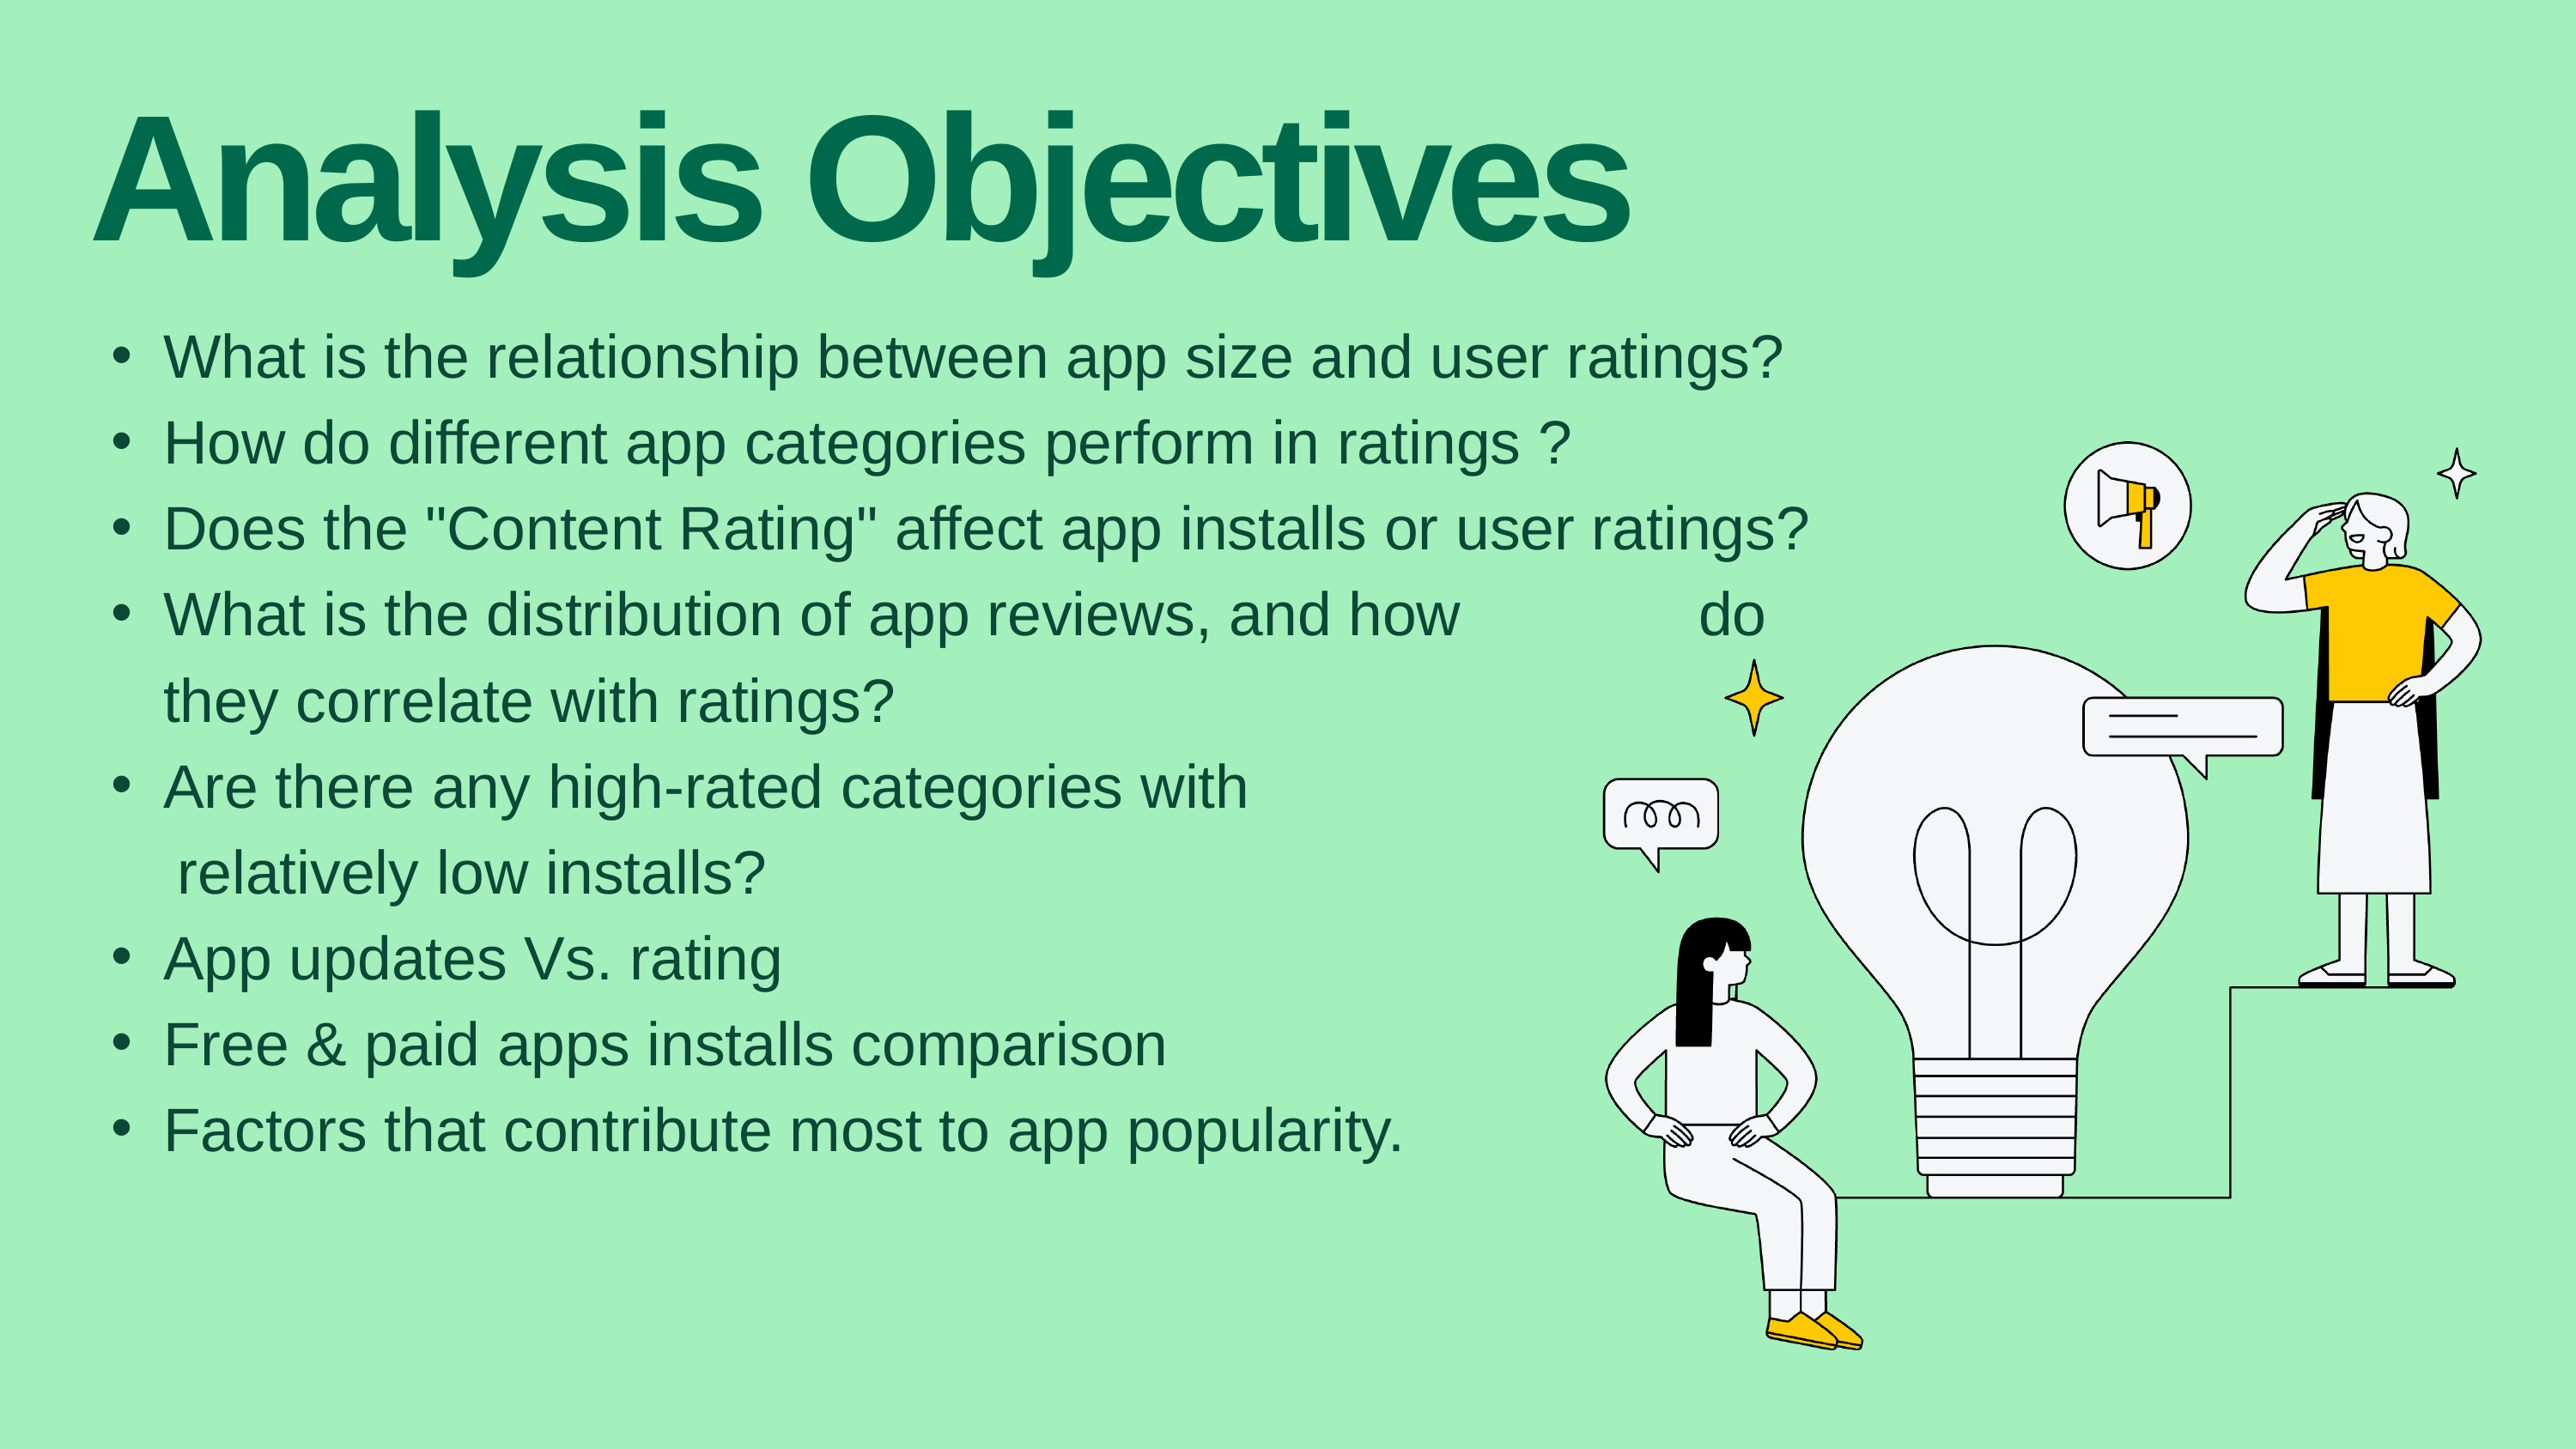

Analysis Objectives
What is the relationship between app size and user ratings?
How do different app categories perform in ratings ?
Does the "Content Rating" affect app installs or user ratings?
What is the distribution of app reviews, and how              do they correlate with ratings?
Are there any high-rated categories with
       relatively low installs?
App updates Vs. rating
Free & paid apps installs comparison
Factors that contribute most to app popularity.